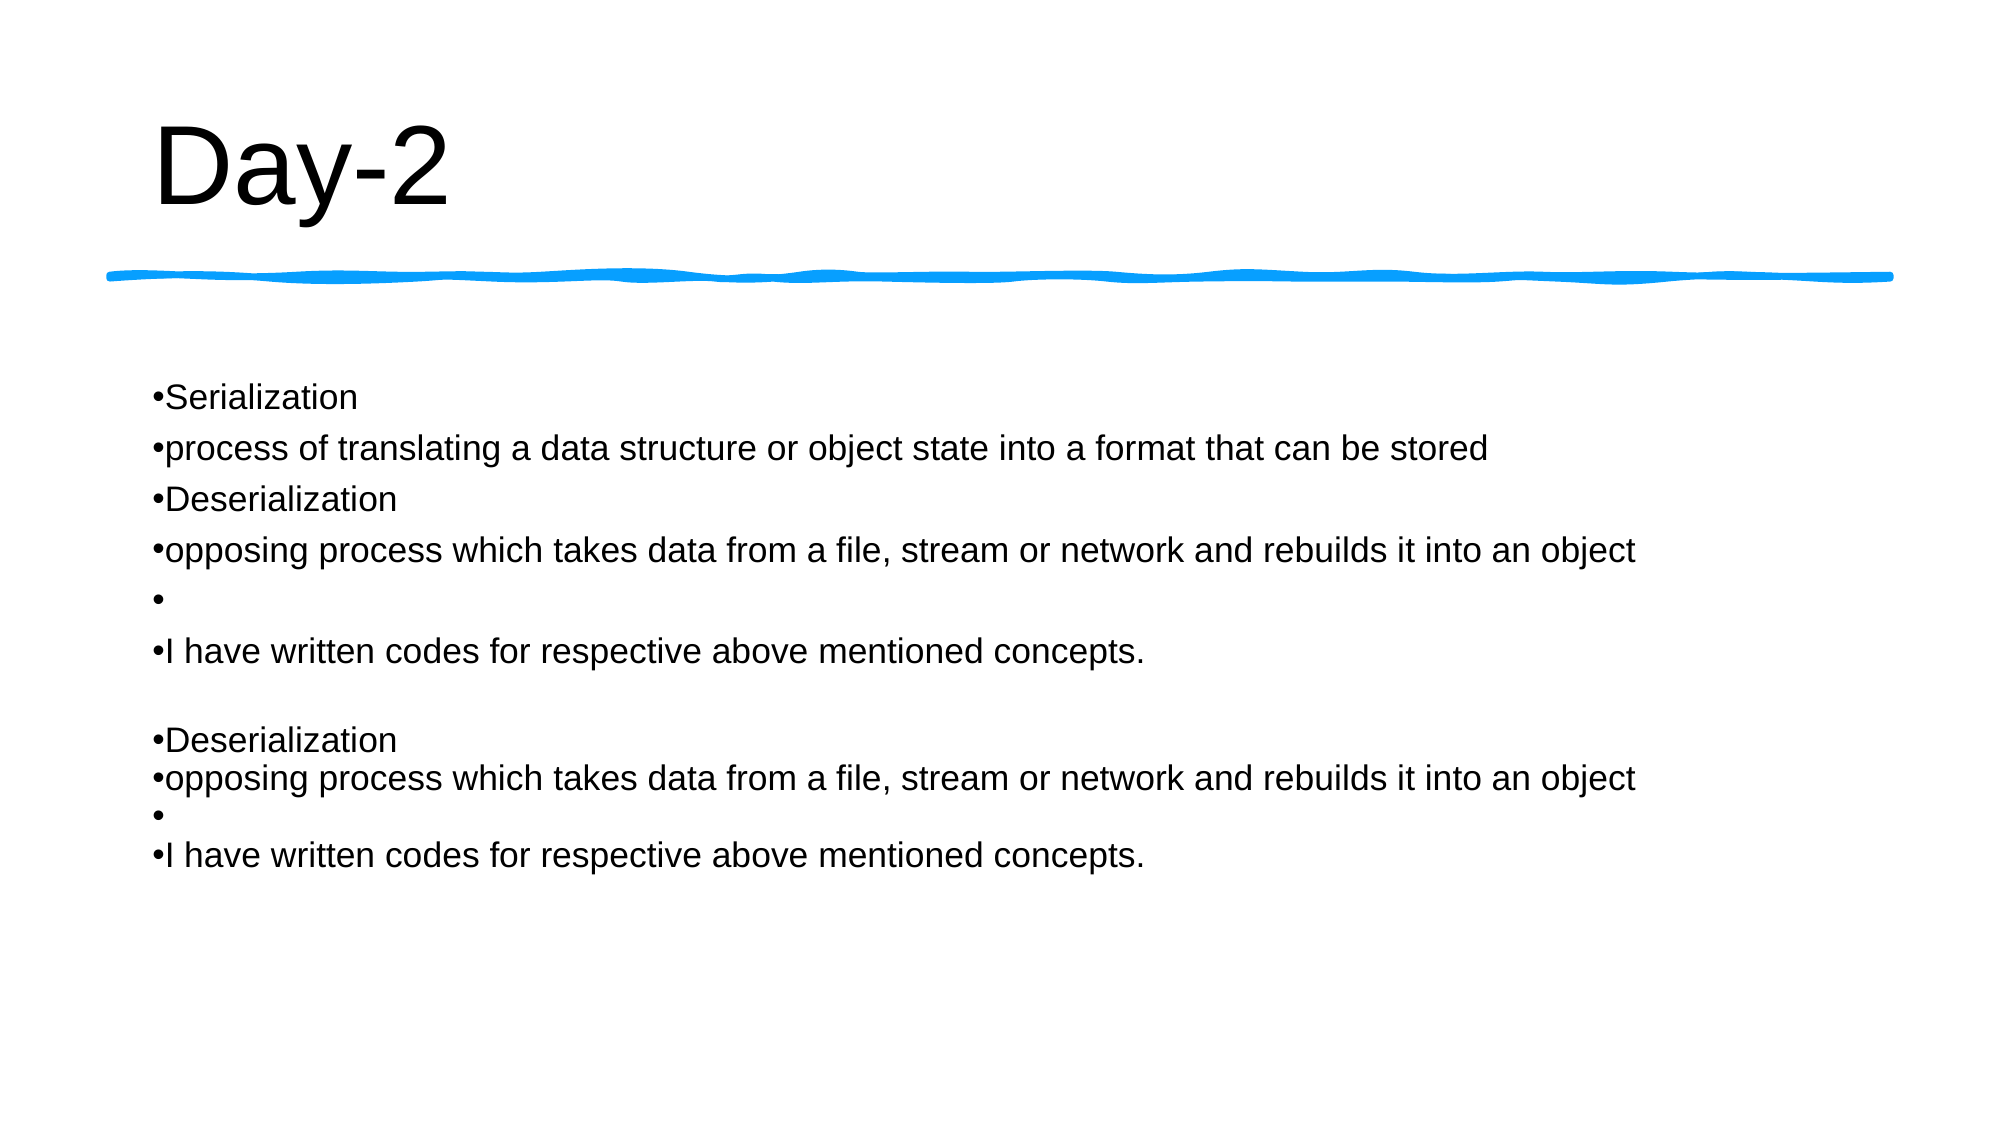

# Day-2

Serialization​
process of translating a data structure or object state into a format that can be stored​
Deserialization​
opposing process which takes data from a file, stream or network and rebuilds it into an object​
​
I have written codes for respective above mentioned concepts.​

Deserialization​
opposing process which takes data from a file, stream or network and rebuilds it into an object​
​
I have written codes for respective above mentioned concepts.​